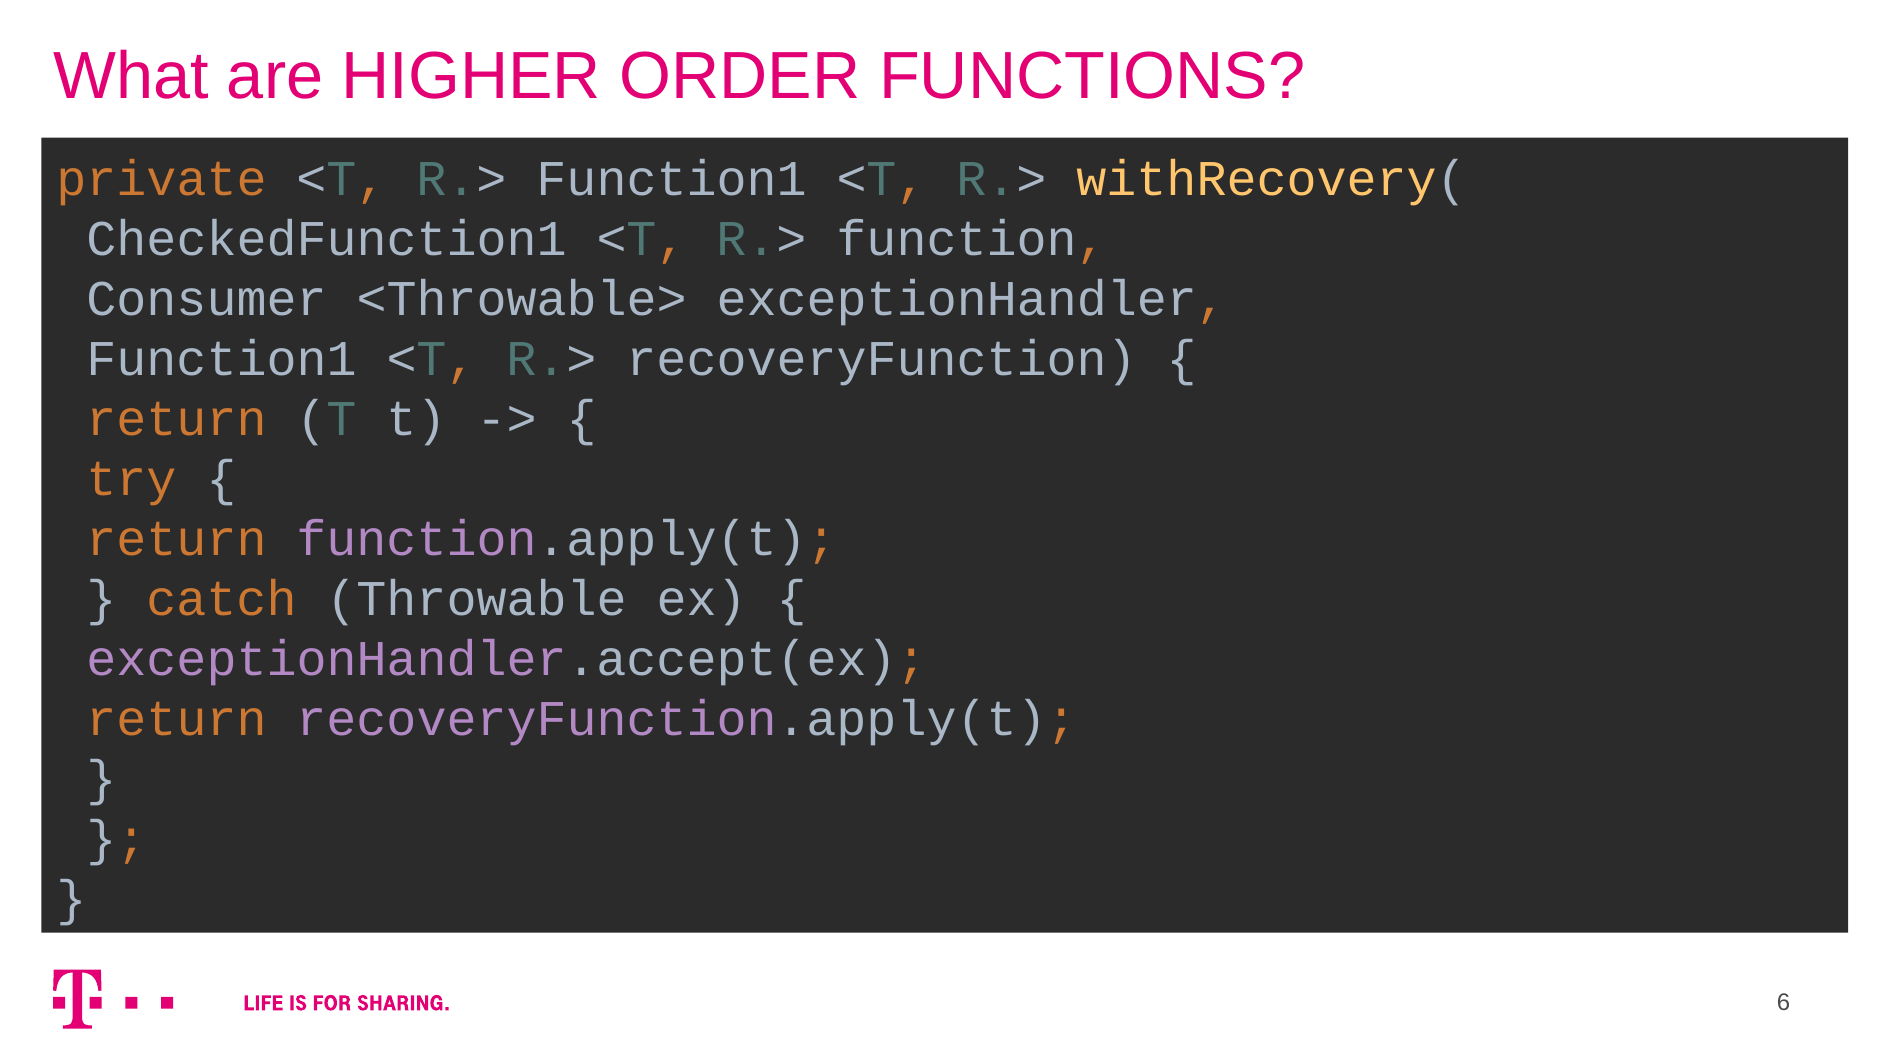

# What are HIGHER ORDER FUNCTIONS?
private <T, R.> Function1 <T, R.> withRecovery(
 CheckedFunction1 <T, R.> function,
 Consumer <Throwable> exceptionHandler,
 Function1 <T, R.> recoveryFunction) {
 return (T t) -> {
 try {
 return function.apply(t);
 } catch (Throwable ex) {
 exceptionHandler.accept(ex);
 return recoveryFunction.apply(t);
 }
 };
}
6